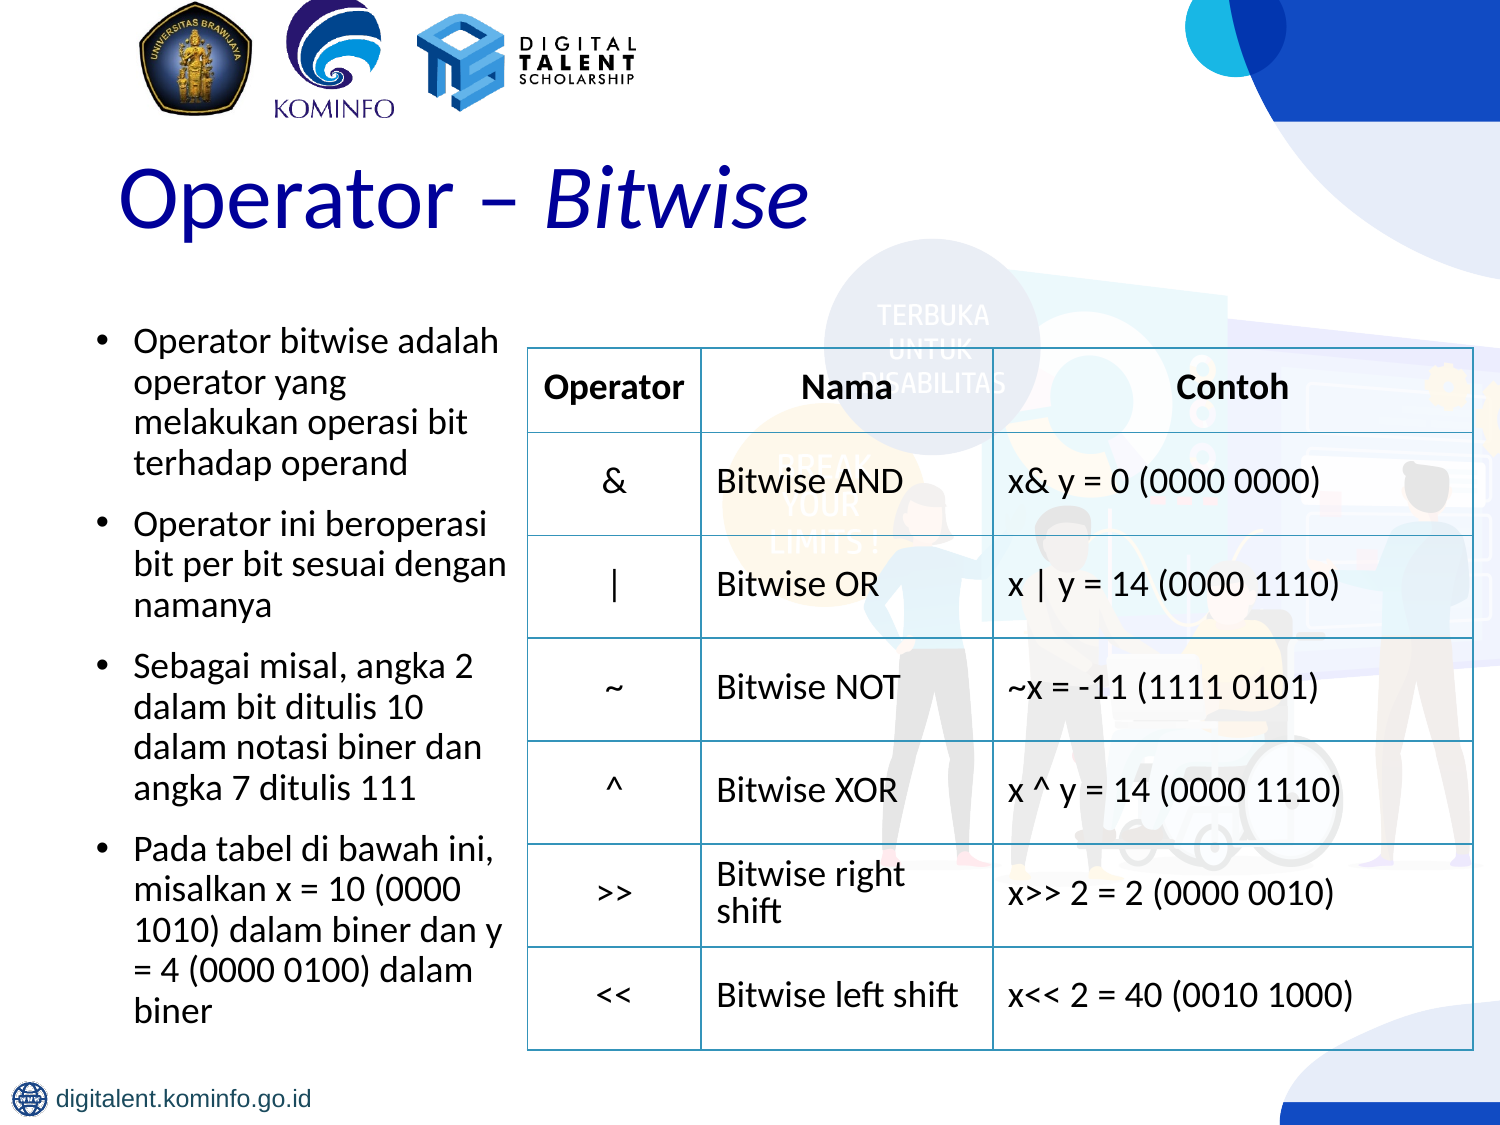

# Operator – Bitwise
Operator bitwise adalah operator yang melakukan operasi bit terhadap operand
Operator ini beroperasi bit per bit sesuai dengan namanya
Sebagai misal, angka 2 dalam bit ditulis 10 dalam notasi biner dan angka 7 ditulis 111
Pada tabel di bawah ini, misalkan x = 10 (0000 1010) dalam biner dan y = 4 (0000 0100) dalam biner
| Operator | Nama | Contoh |
| --- | --- | --- |
| & | Bitwise AND | x& y = 0 (0000 0000) |
| | | Bitwise OR | x | y = 14 (0000 1110) |
| ~ | Bitwise NOT | ~x = -11 (1111 0101) |
| ^ | Bitwise XOR | x ^ y = 14 (0000 1110) |
| >> | Bitwise right shift | x>> 2 = 2 (0000 0010) |
| << | Bitwise left shift | x<< 2 = 40 (0010 1000) |